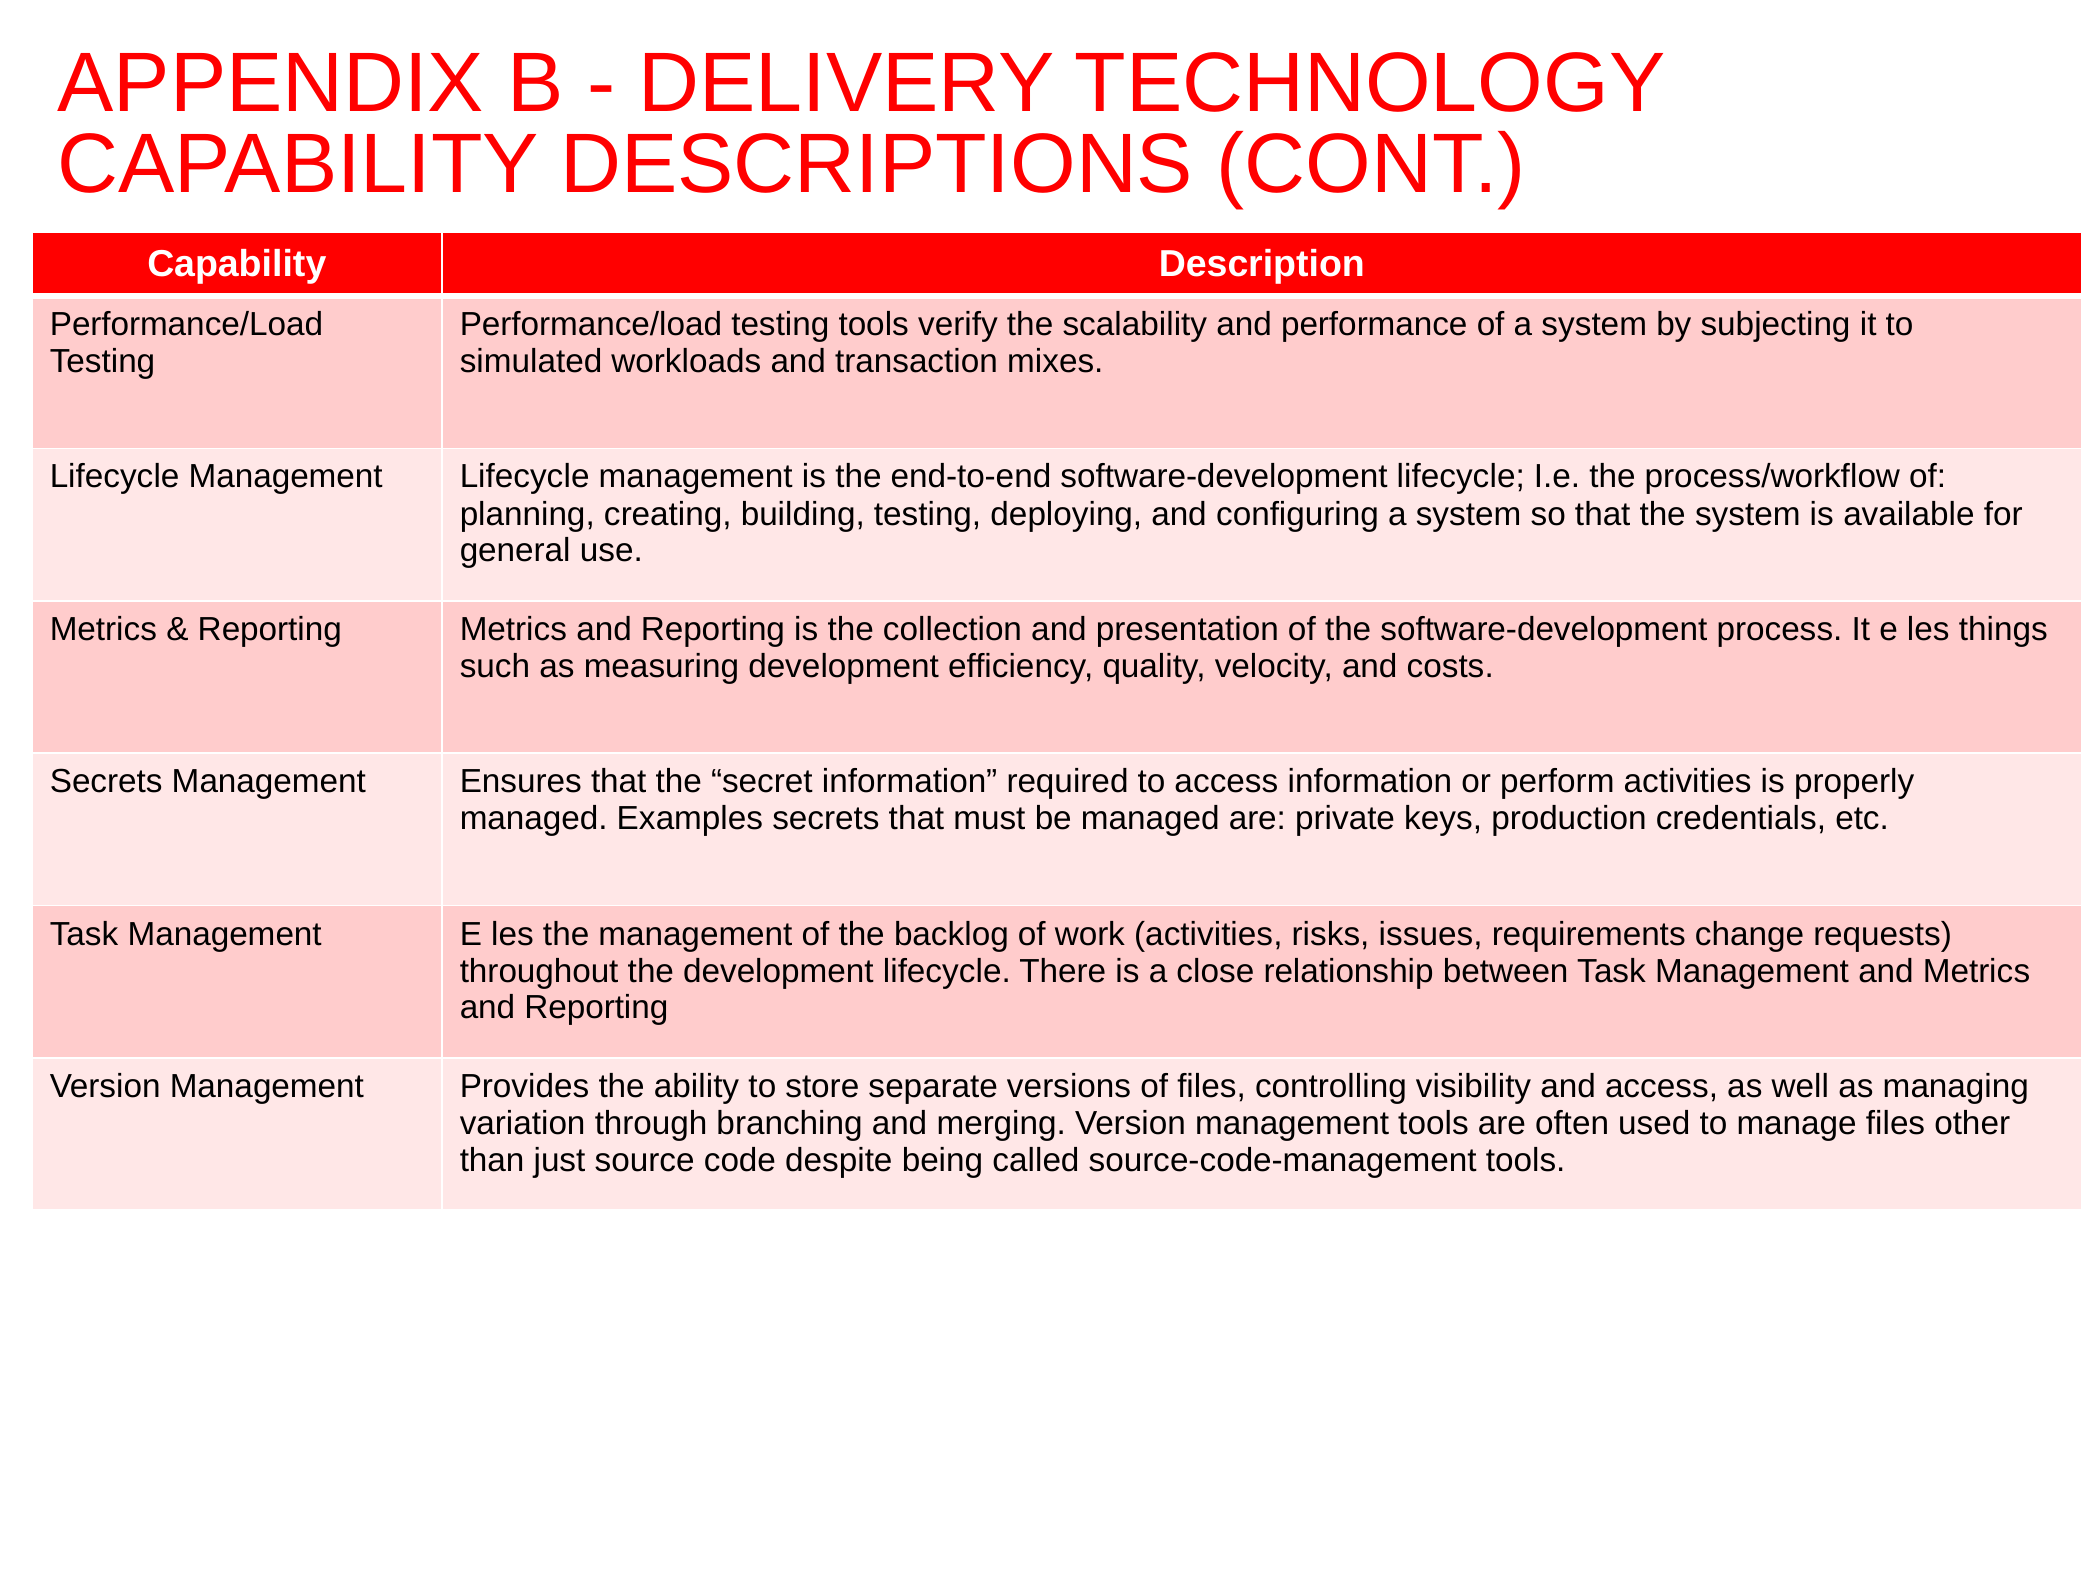

# Appendix b - Delivery Technology Capability Descriptions (cont.)
| Capability | Description |
| --- | --- |
| Performance/Load Testing | Performance/load testing tools verify the scalability and performance of a system by subjecting it to simulated workloads and transaction mixes. |
| Lifecycle Management | Lifecycle management is the end-to-end software-development lifecycle; I.e. the process/workflow of: planning, creating, building, testing, deploying, and configuring a system so that the system is available for general use. |
| Metrics & Reporting | Metrics and Reporting is the collection and presentation of the software-development process. It e les things such as measuring development efficiency, quality, velocity, and costs. |
| Secrets Management | Ensures that the “secret information” required to access information or perform activities is properly managed. Examples secrets that must be managed are: private keys, production credentials, etc. |
| Task Management | E les the management of the backlog of work (activities, risks, issues, requirements change requests) throughout the development lifecycle. There is a close relationship between Task Management and Metrics and Reporting |
| Version Management | Provides the ability to store separate versions of files, controlling visibility and access, as well as managing variation through branching and merging. Version management tools are often used to manage files other than just source code despite being called source-code-management tools. |
6